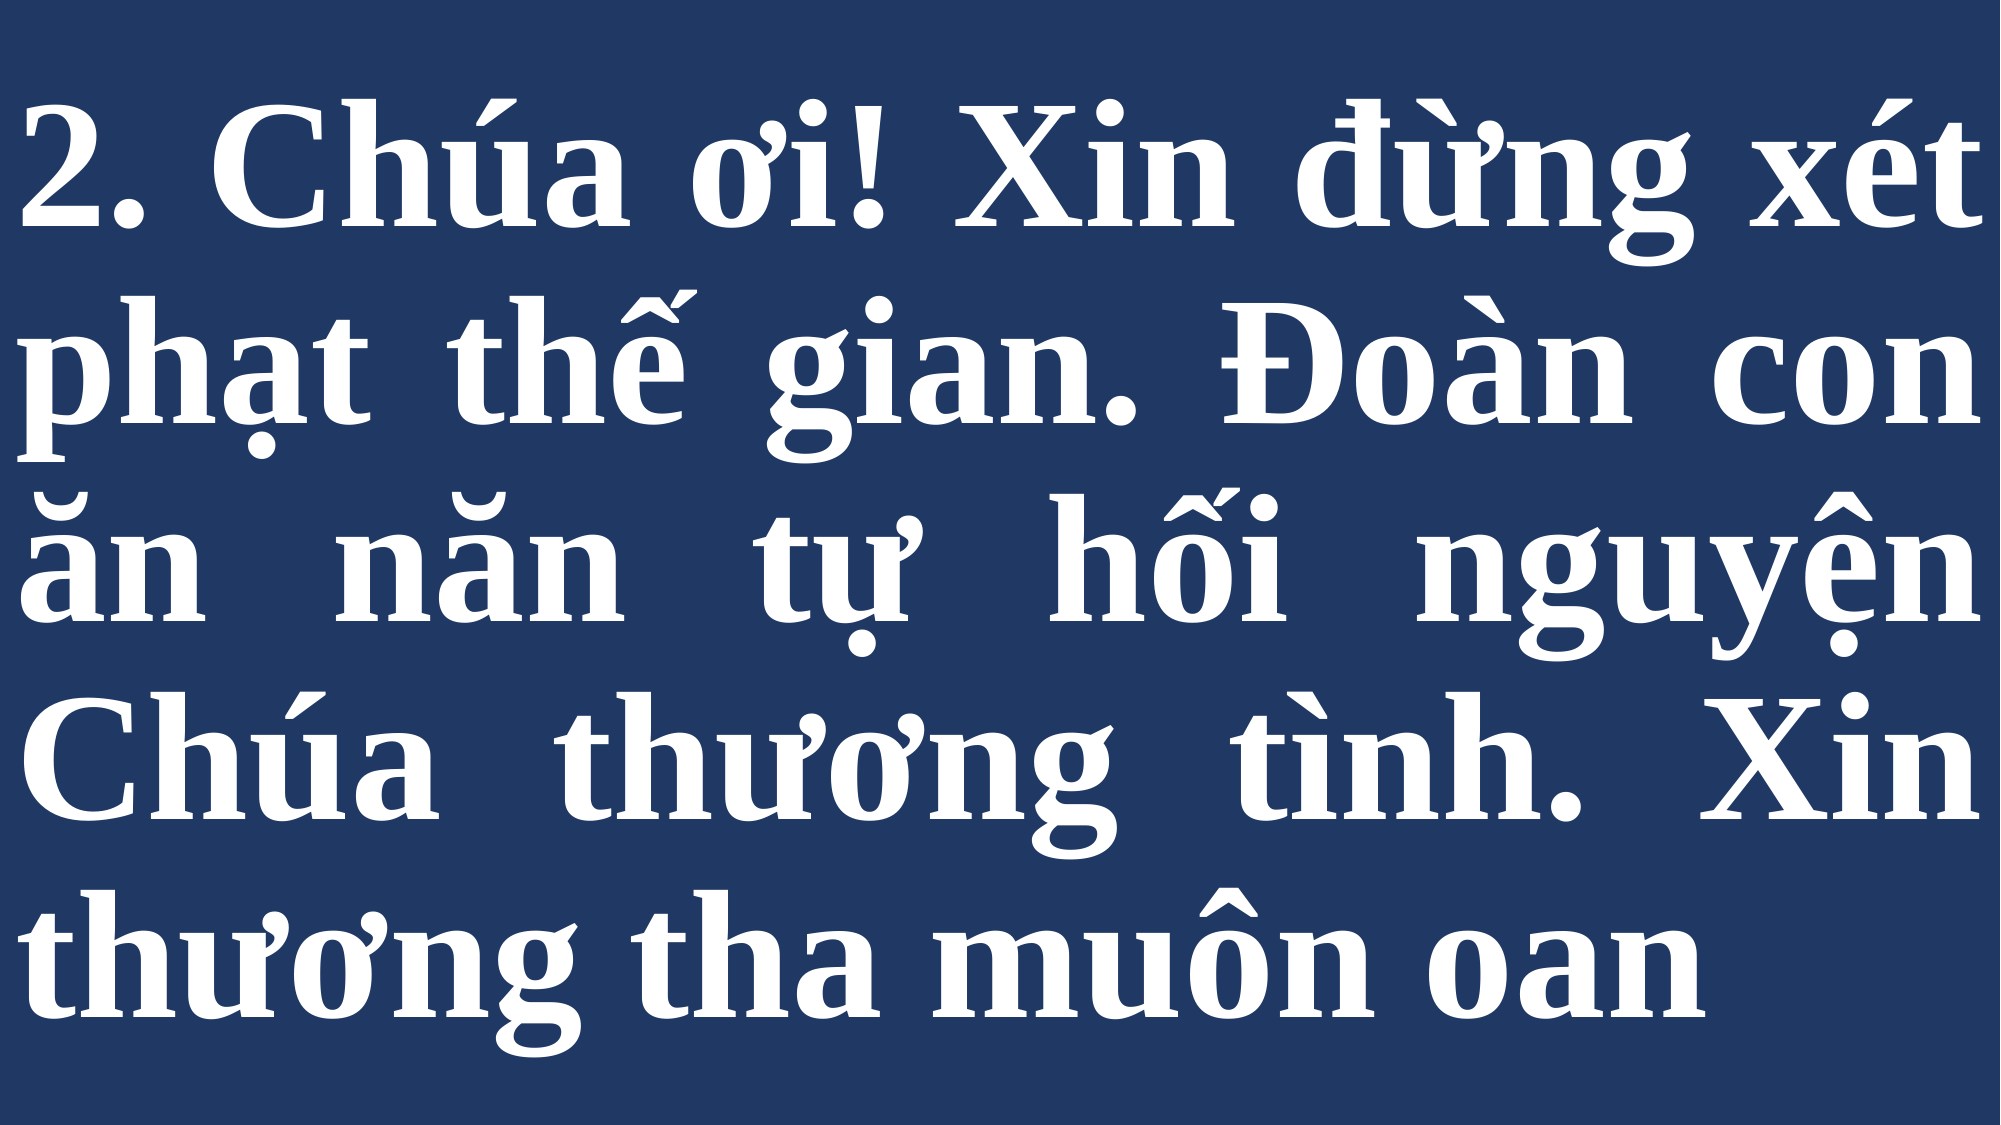

# 2. Chúa ơi! Xin đừng xét phạt thế gian. Đoàn con ăn năn tự hối nguyện Chúa thương tình. Xin thương tha muôn oan